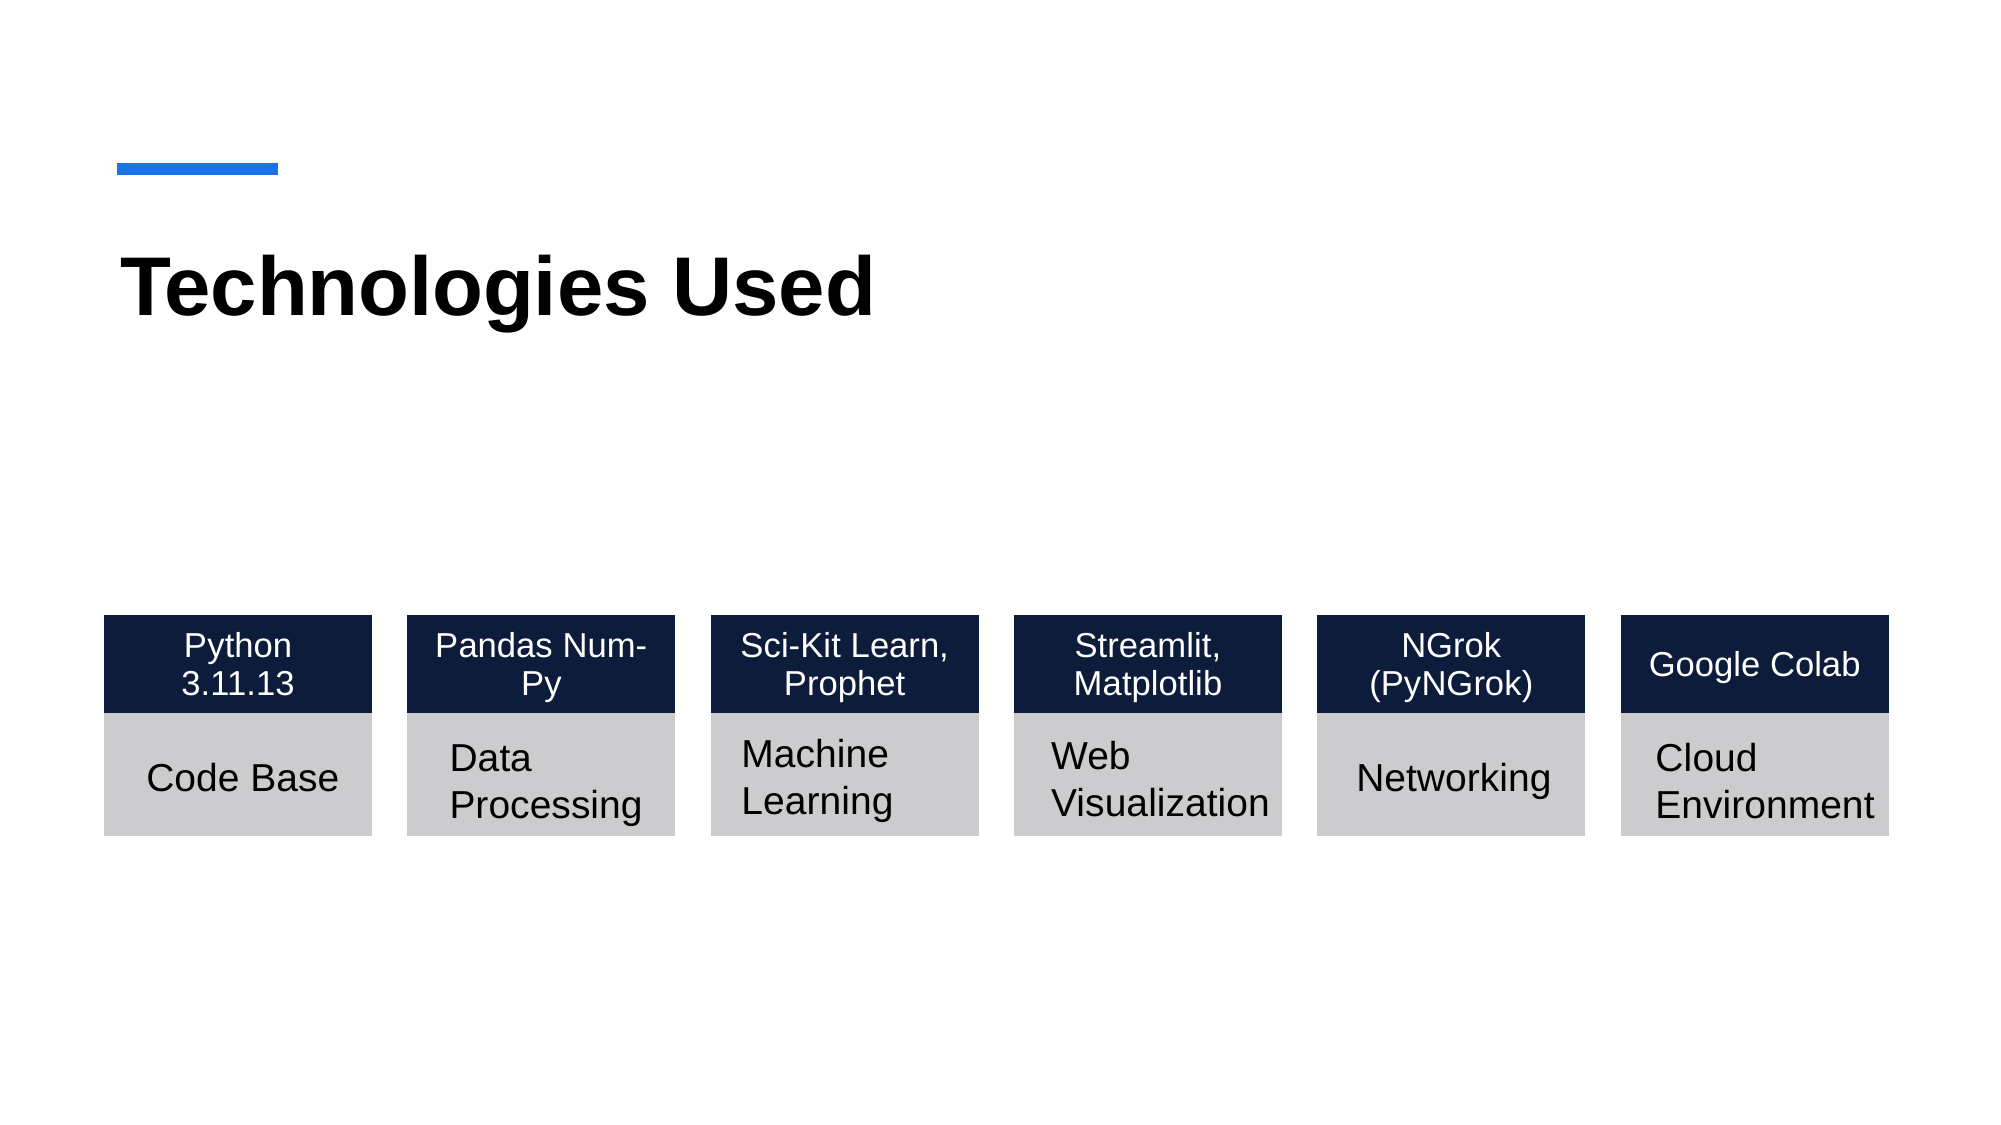

# Technologies Used
Python 3.11.13
Pandas Num-Py
Sci-Kit Learn, Prophet
Streamlit, Matplotlib
NGrok (PyNGrok)
Google Colab

Machine Learning
Web Visualization
Data Processing
Cloud Environment
Code Base
Networking